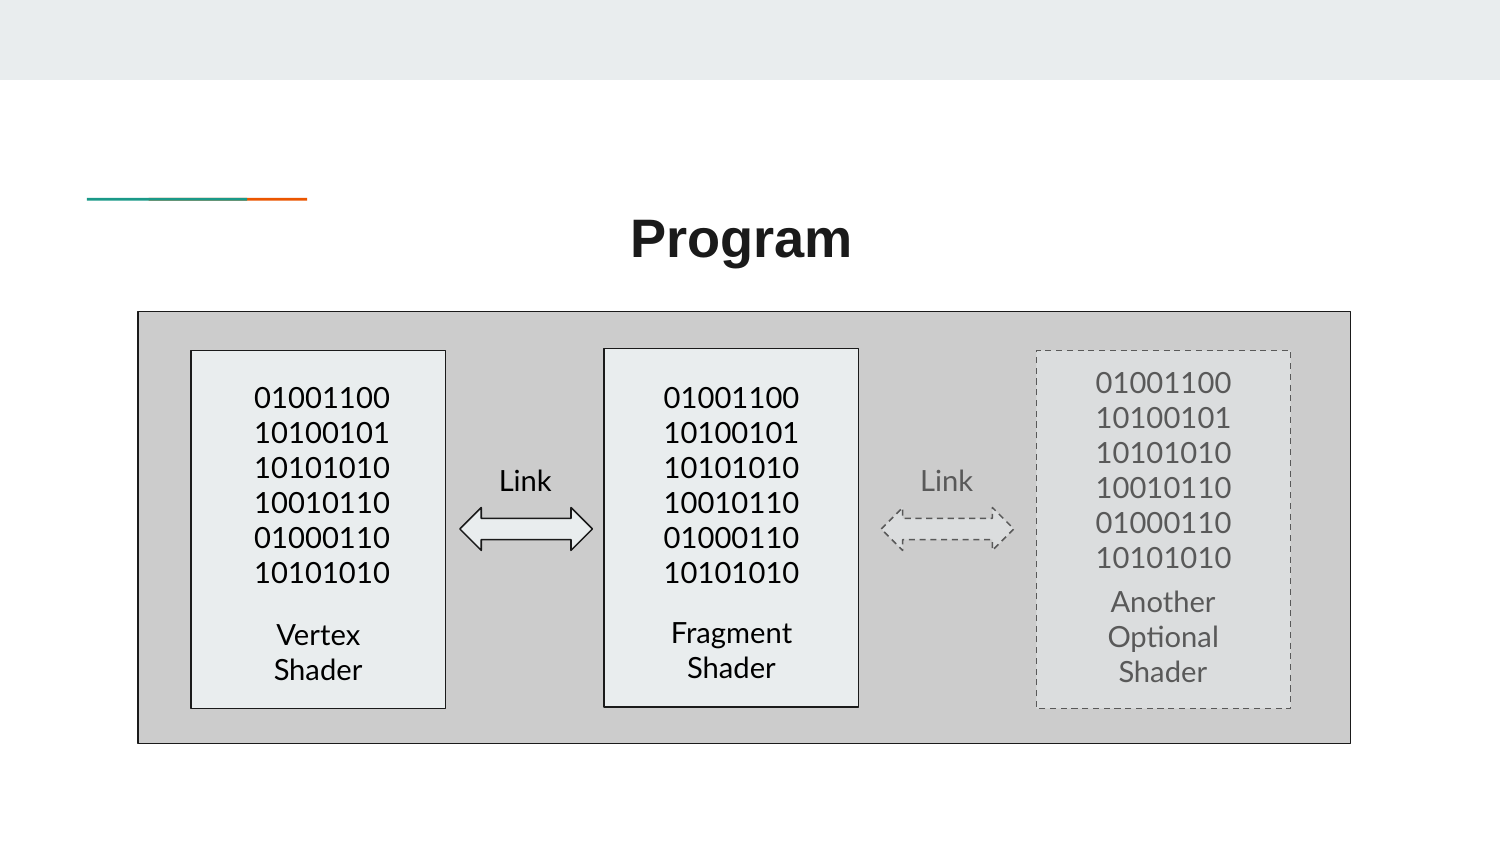

Program

Fragment Shader

Vertex Shader

Another
Optional Shader
010011001010010110101010100101100100011010101010
010011001010010110101010100101100100011010101010
010011001010010110101010100101100100011010101010
Link
Link